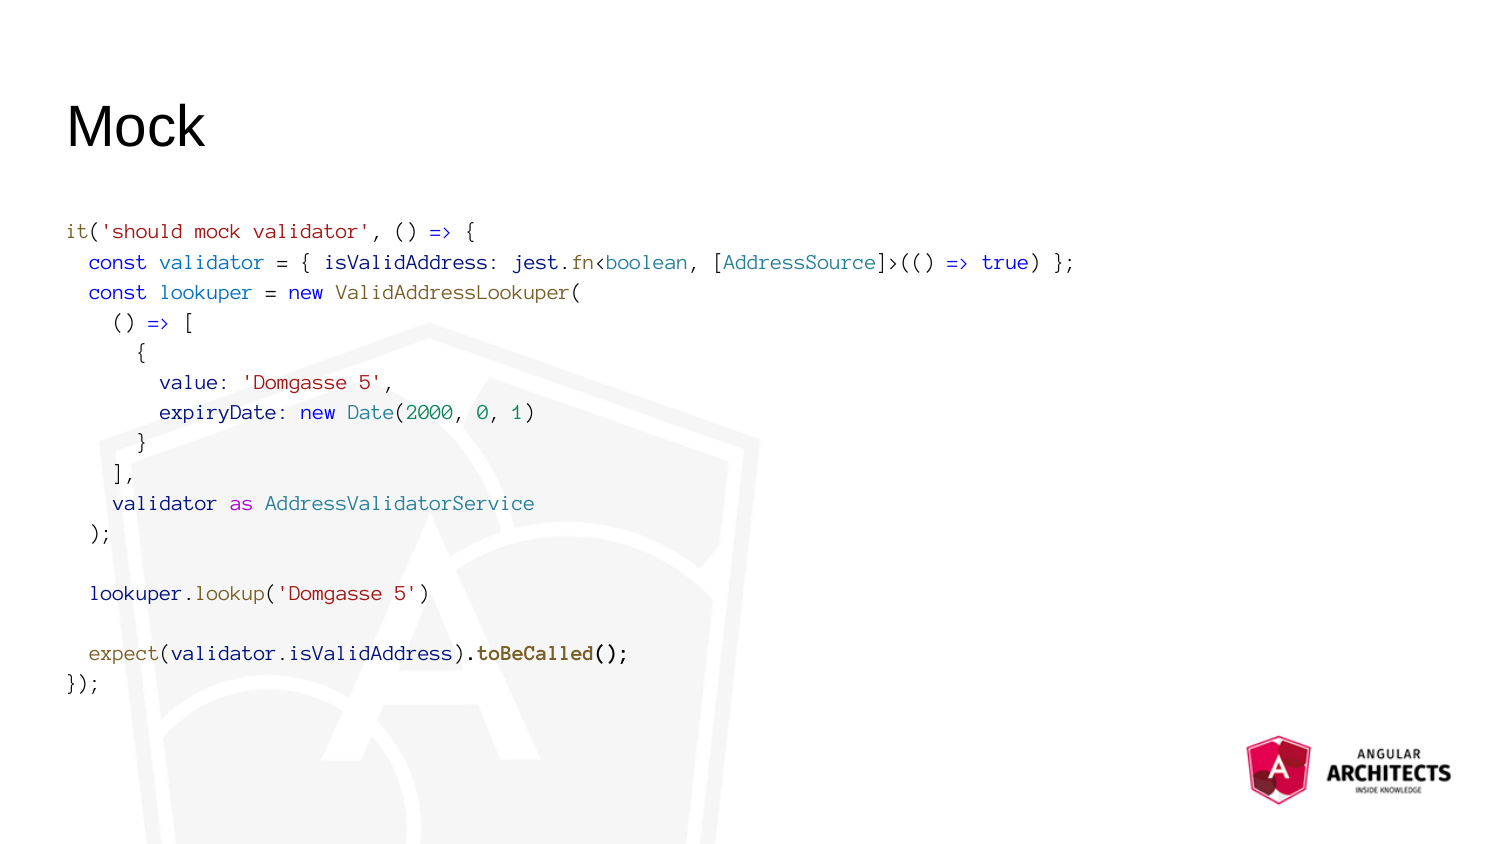

# Mock
it('should mock validator', () => {
  const validator = { isValidAddress: jest.fn<boolean, [AddressSource]>(() => true) };
  const lookuper = new ValidAddressLookuper(
    () => [
      {
        value: 'Domgasse 5',
        expiryDate: new Date(2000, 0, 1)
      }
    ],
    validator as AddressValidatorService
  );

  lookuper.lookup('Domgasse 5')

  expect(validator.isValidAddress).toBeCalled();
});